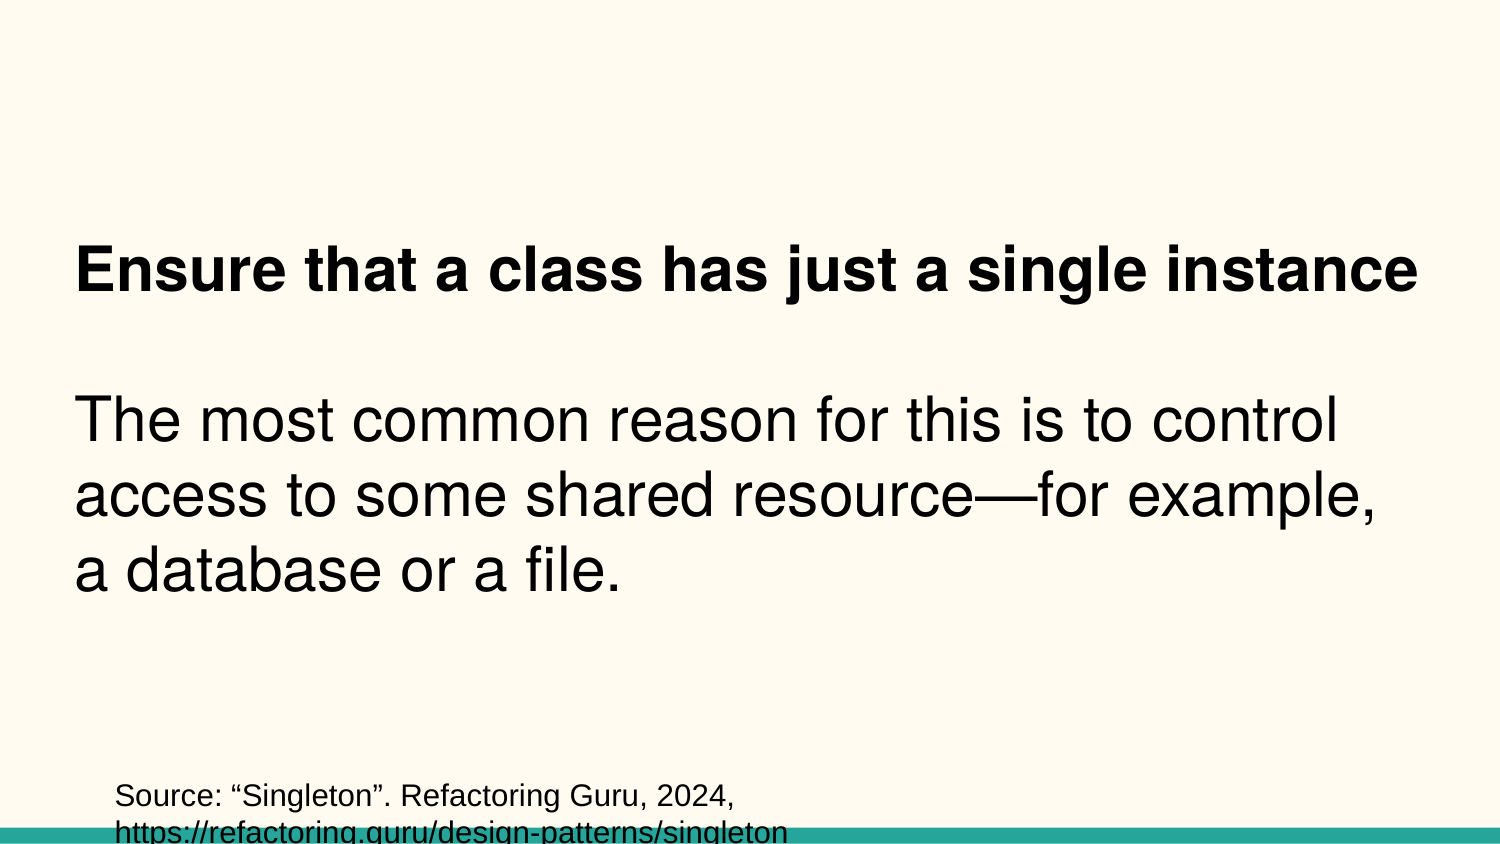

Ensure that a class has just a single instance

The most common reason for this is to control access to some shared resource—for example, a database or a file.
Source: “Singleton”. Refactoring Guru, 2024, https://refactoring.guru/design-patterns/singleton